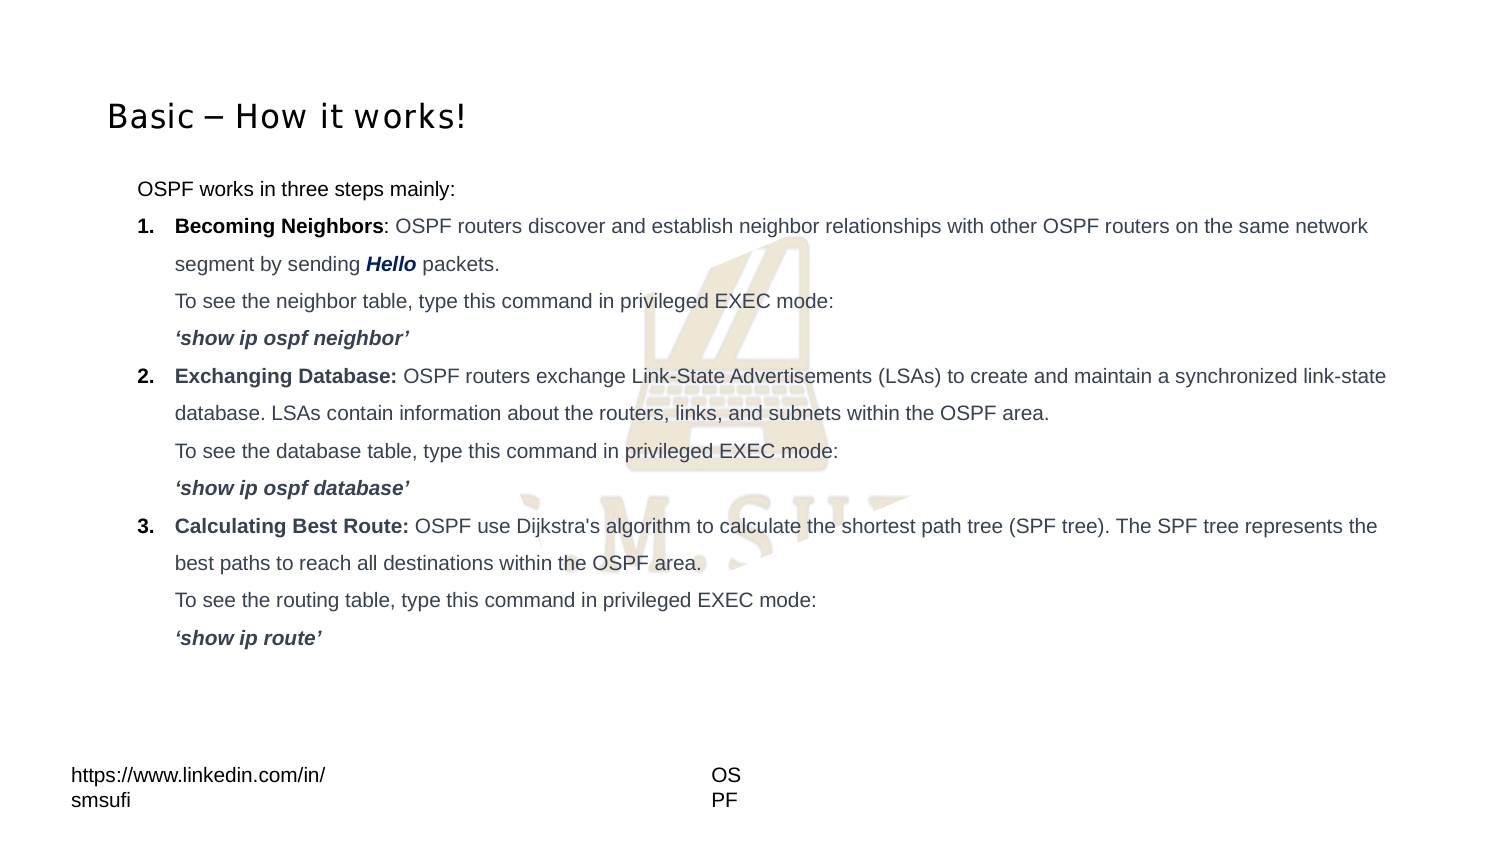

Basic – How it works!
OSPF works in three steps mainly:
Becoming Neighbors: OSPF routers discover and establish neighbor relationships with other OSPF routers on the same network segment by sending Hello packets.
To see the neighbor table, type this command in privileged EXEC mode:
‘show ip ospf neighbor’
Exchanging Database: OSPF routers exchange Link-State Advertisements (LSAs) to create and maintain a synchronized link-state database. LSAs contain information about the routers, links, and subnets within the OSPF area.
To see the database table, type this command in privileged EXEC mode:
‘show ip ospf database’
Calculating Best Route: OSPF use Dijkstra's algorithm to calculate the shortest path tree (SPF tree). The SPF tree represents the best paths to reach all destinations within the OSPF area.
To see the routing table, type this command in privileged EXEC mode:
‘show ip route’